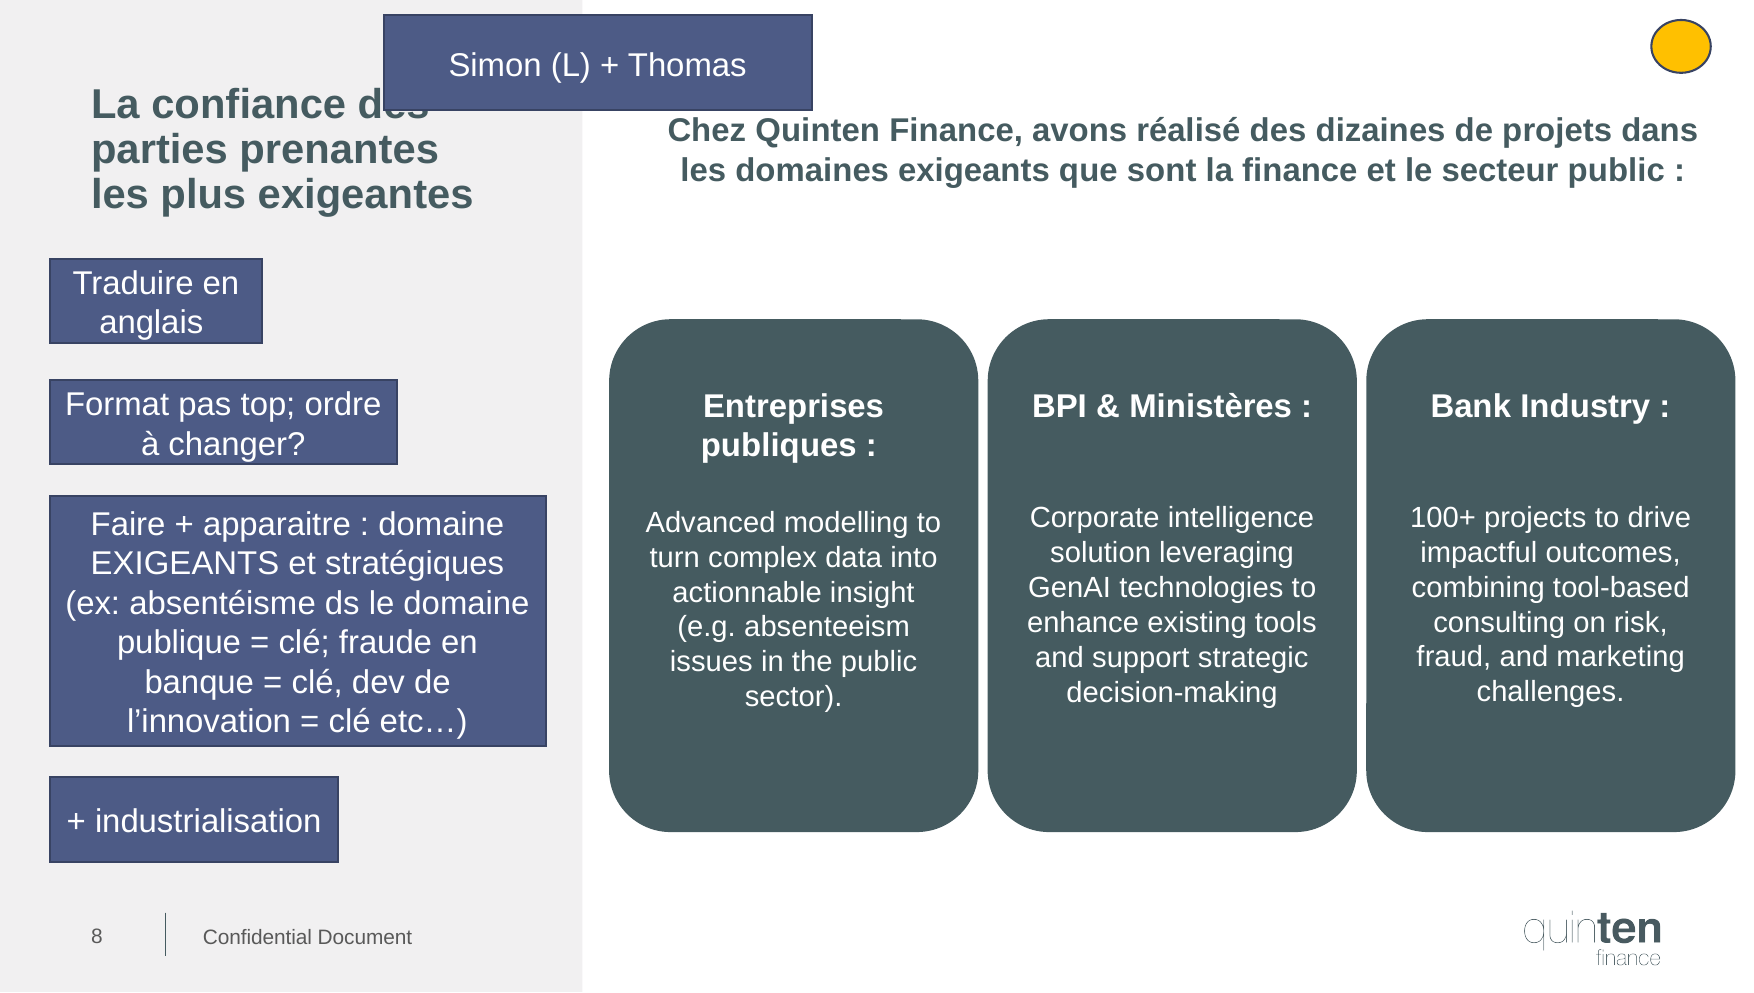

Simon (L) + Thomas

# La confiance des parties prenantes les plus exigeantes
Chez Quinten Finance, avons réalisé des dizaines de projets dans les domaines exigeants que sont la finance et le secteur public :
Traduire en anglais

Entreprises publiques :

Advanced modelling to turn complex data into actionnable insight (e.g. absenteeism issues in the public sector).

BPI & Ministères :

Corporate intelligence solution leveraging GenAI technologies to enhance existing tools and support strategic decision-making

Bank Industry :

100+ projects to drive impactful outcomes, combining tool-based consulting on risk, fraud, and marketing challenges.

Format pas top; ordre à changer?
Faire + apparaitre : domaine EXIGEANTS et stratégiques (ex: absentéisme ds le domaine publique = clé; fraude en banque = clé, dev de l’innovation = clé etc…)
+ industrialisation